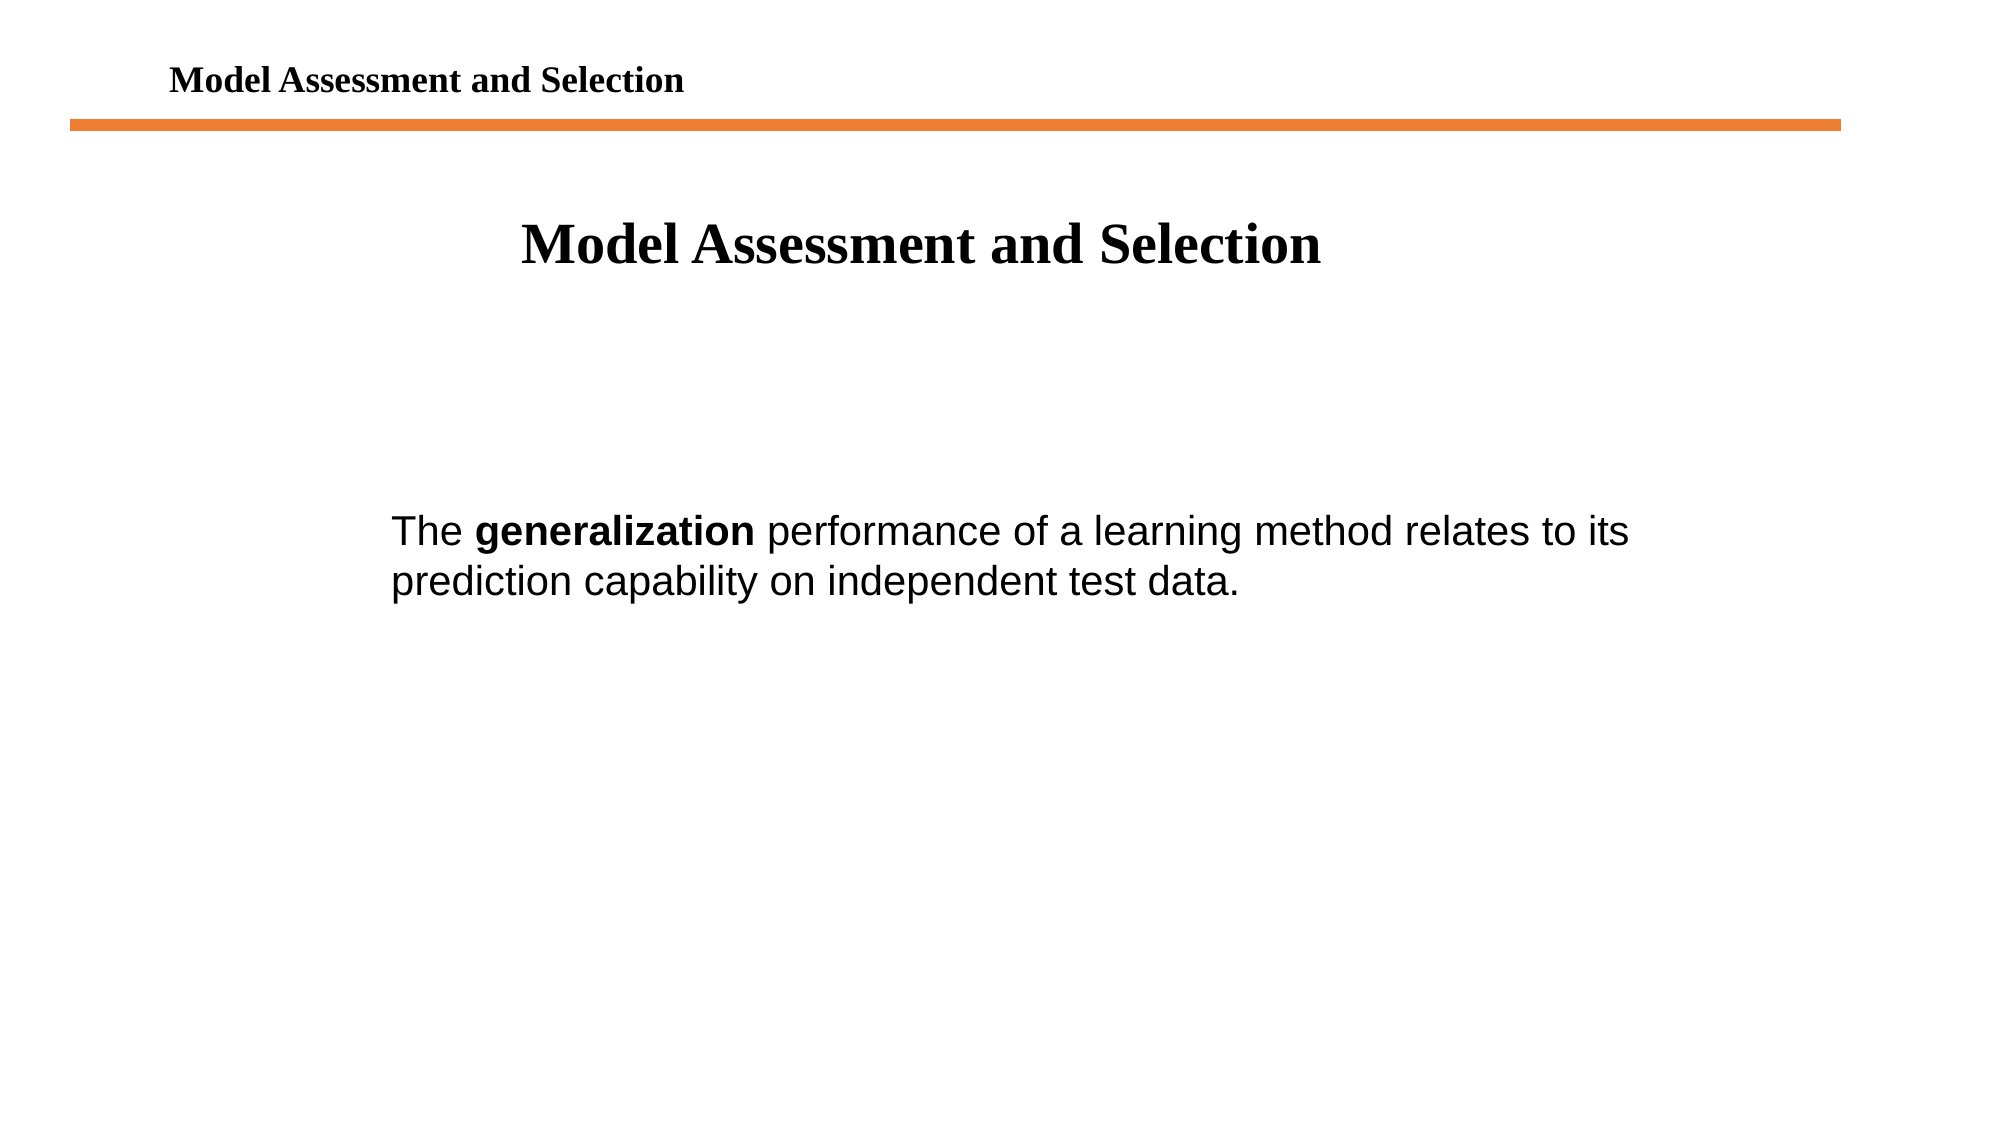

Model Assessment and Selection
Model Assessment and Selection
The generalization performance of a learning method relates to its prediction capability on independent test data.